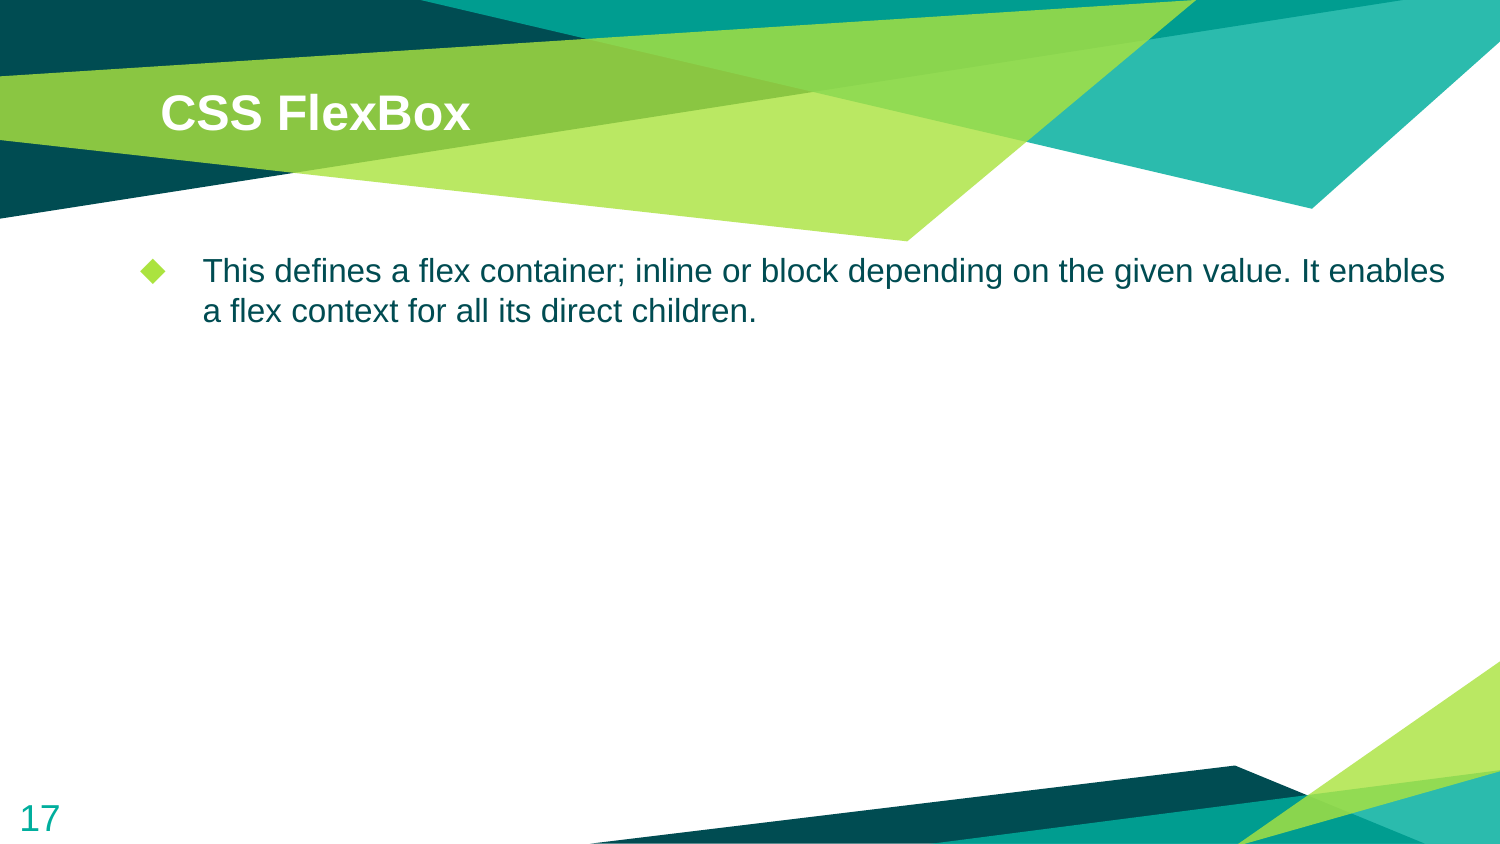

# CSS FlexBox
This defines a flex container; inline or block depending on the given value. It enables a flex context for all its direct children.
17